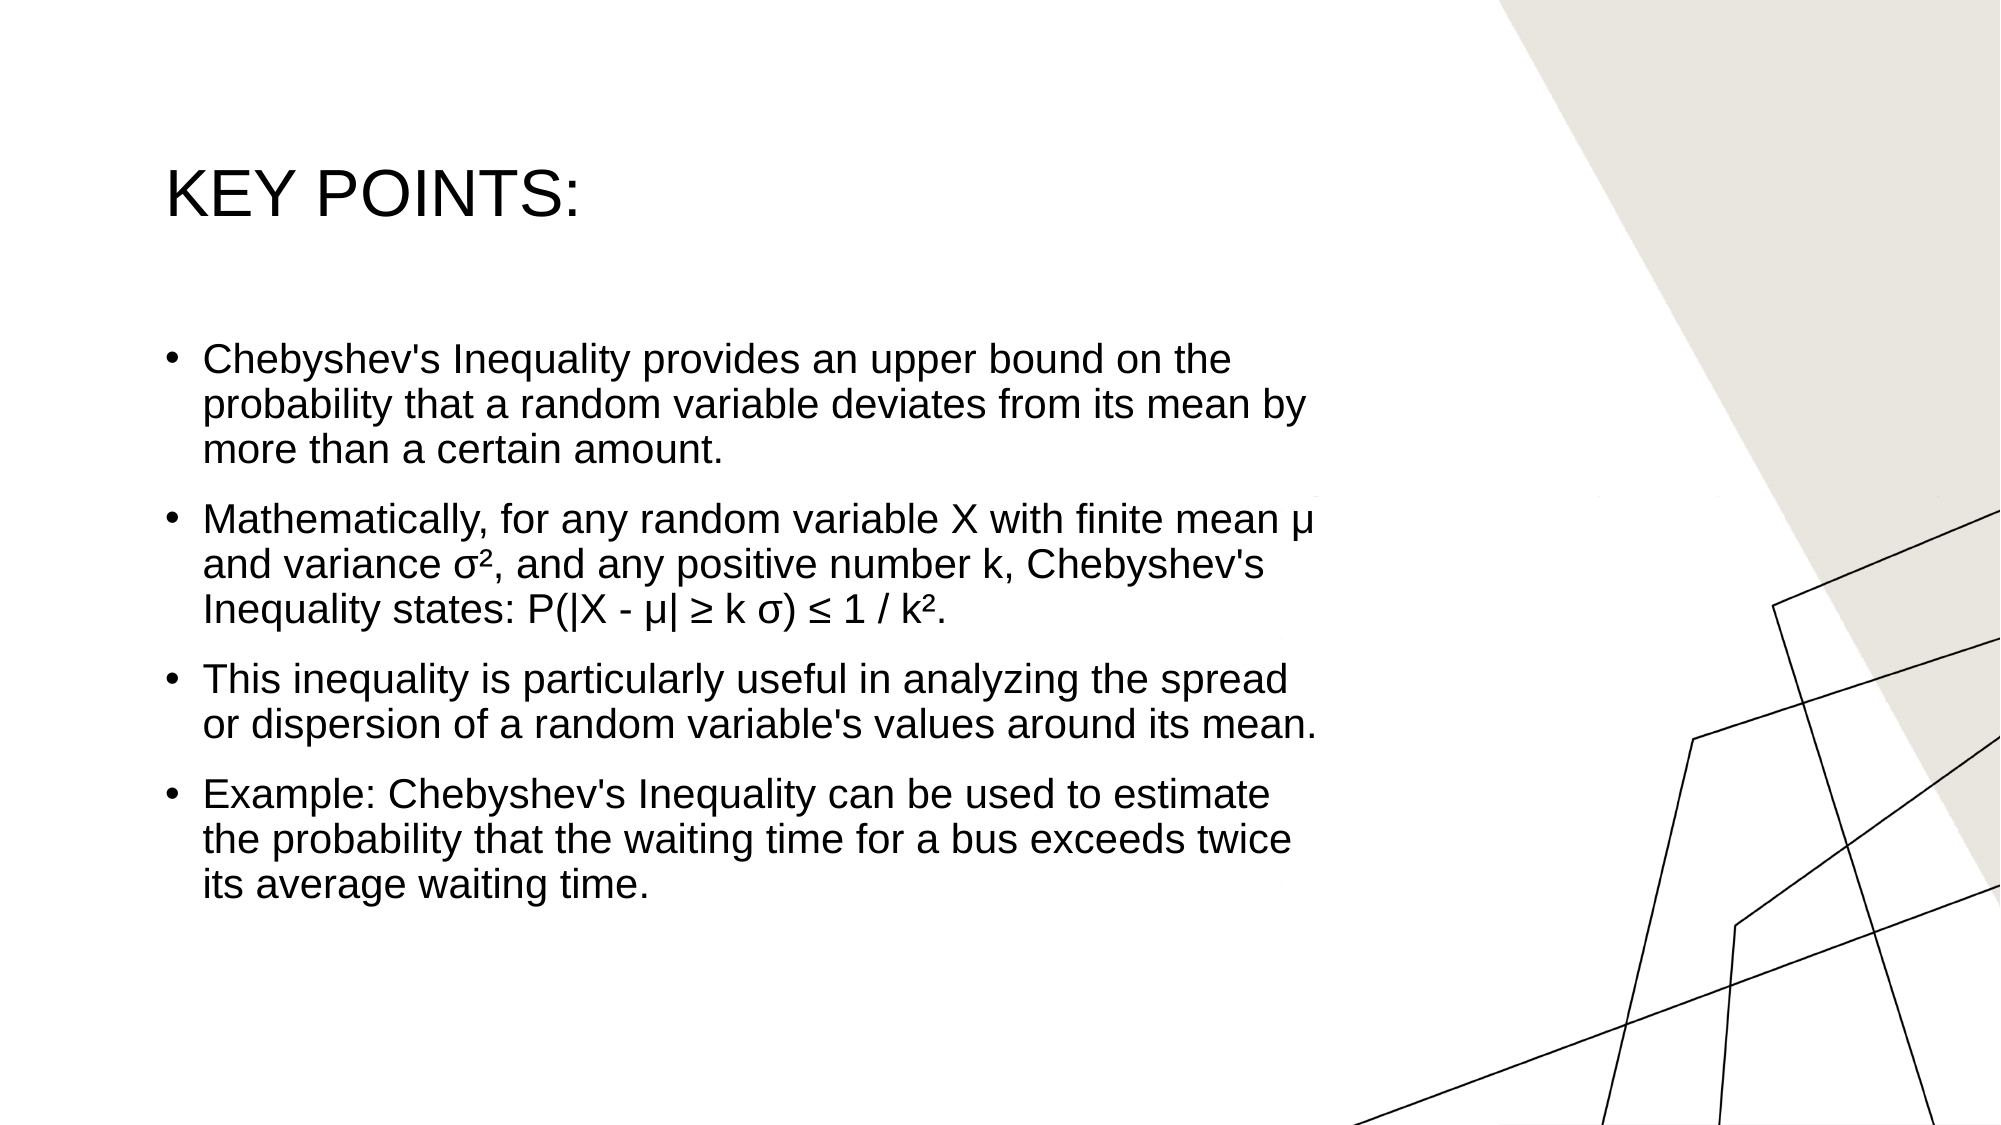

# Key points:
Chebyshev's Inequality provides an upper bound on the probability that a random variable deviates from its mean by more than a certain amount.
Mathematically, for any random variable X with finite mean μ and variance σ², and any positive number k, Chebyshev's Inequality states: P(|X - μ| ≥ k σ) ≤ 1 / k².
This inequality is particularly useful in analyzing the spread or dispersion of a random variable's values around its mean.
Example: Chebyshev's Inequality can be used to estimate the probability that the waiting time for a bus exceeds twice its average waiting time.